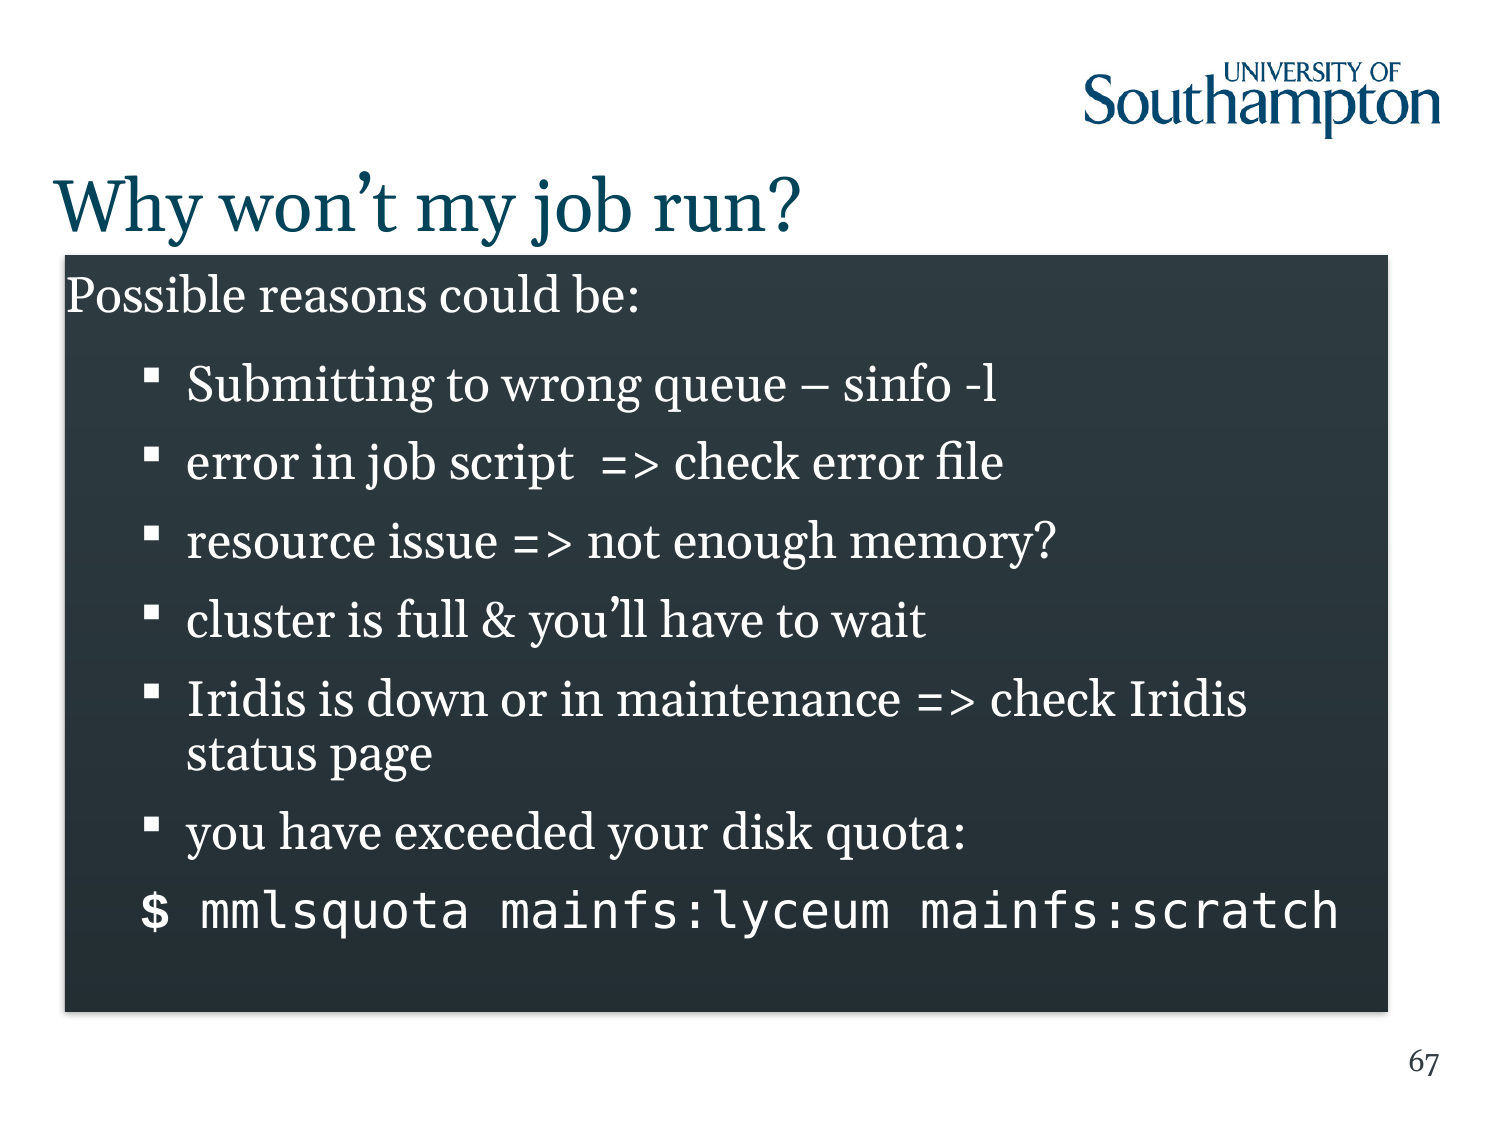

# Why won’t my job run?
Possible reasons could be:
Submitting to wrong queue – sinfo -l
error in job script  => check error file
resource issue => not enough memory?
cluster is full & you’ll have to wait
Iridis is down or in maintenance => check Iridis status page
you have exceeded your disk quota:
$ mmlsquota mainfs:lyceum mainfs:scratch

67